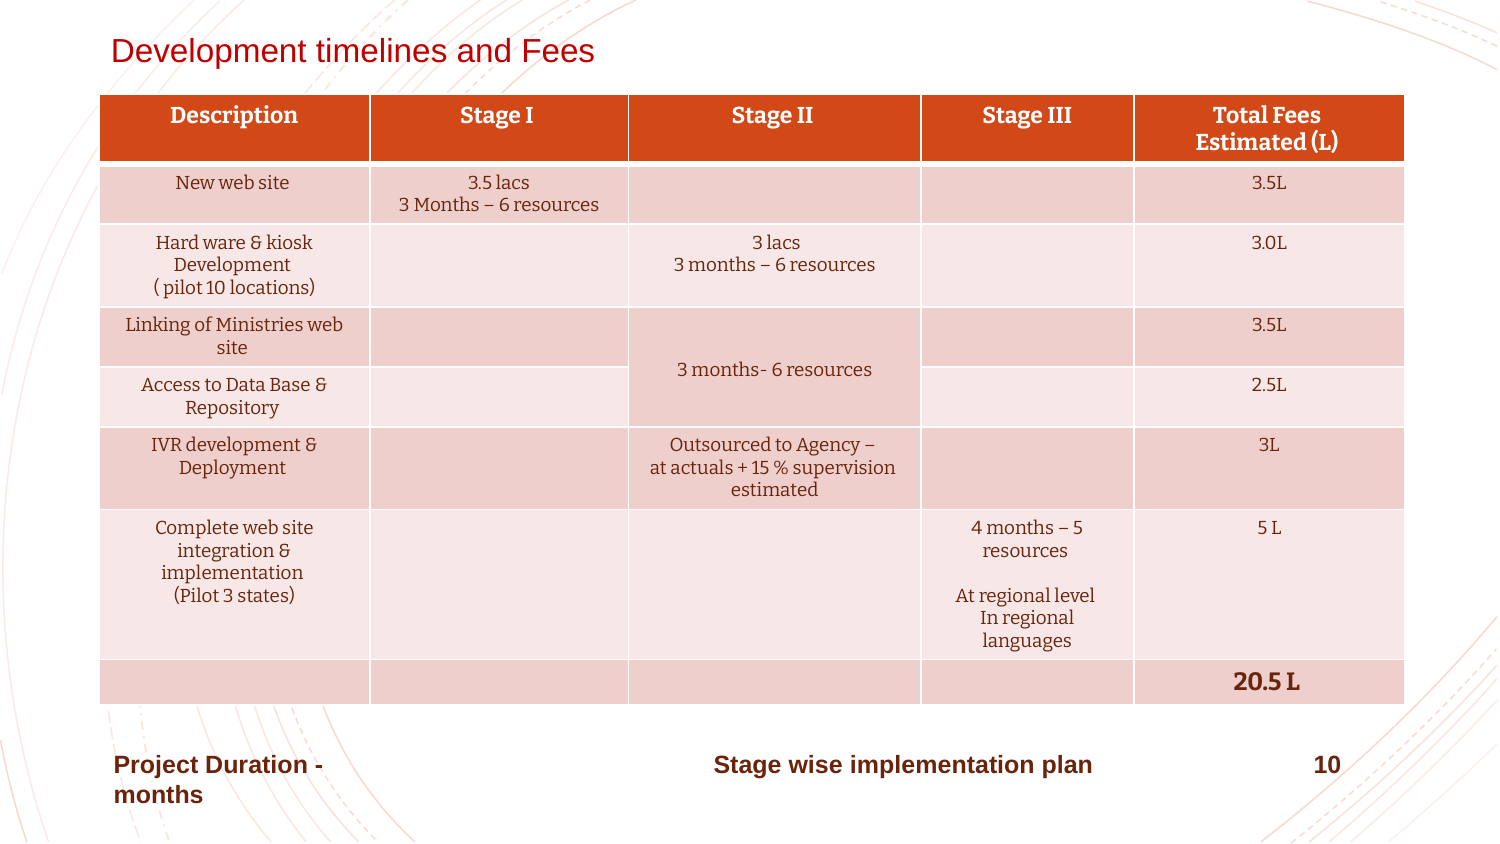

Development timelines and Fees
| Description | Stage I | Stage II | Stage III | Total Fees Estimated (L) |
| --- | --- | --- | --- | --- |
| New web site | 3.5 lacs 3 Months – 6 resources |  |  | 3.5L |
| Hard ware & kiosk Development ( pilot 10 locations) |  | 3 lacs 3 months – 6 resources |  | 3.0L |
| Linking of Ministries web site |  | 3 months- 6 resources |  | 3.5L |
| Access to Data Base & Repository |  |  |  | 2.5L |
| IVR development & Deployment |  | Outsourced to Agency – at actuals + 15 % supervision estimated |  | 3L |
| Complete web site integration & implementation (Pilot 3 states) |  |  | 4 months – 5 resources At regional level In regional languages | 5 L |
|  |  |  |  | 20.5 L |
Project Duration -     			Stage wise implementation plan		10 months

Total project fees Estimate - 						 20.5 L